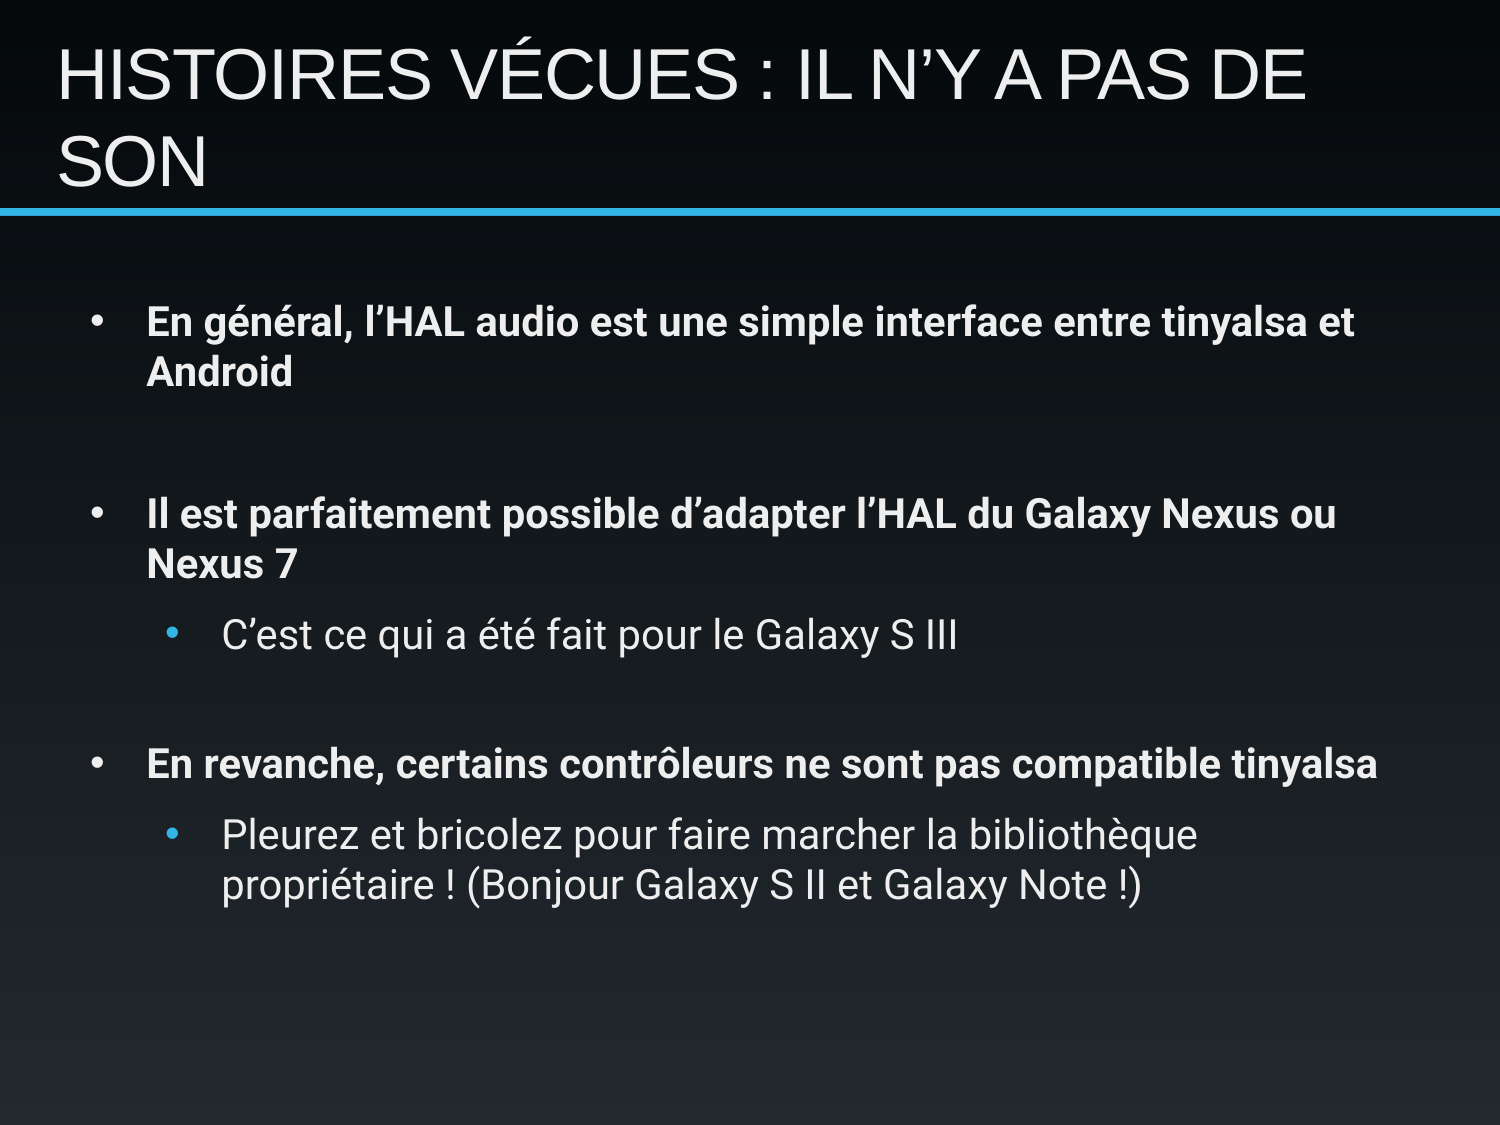

# Histoires vécues : Il n’y a pas de son
En général, l’HAL audio est une simple interface entre tinyalsa et Android

Il est parfaitement possible d’adapter l’HAL du Galaxy Nexus ou Nexus 7
C’est ce qui a été fait pour le Galaxy S III

En revanche, certains contrôleurs ne sont pas compatible tinyalsa
Pleurez et bricolez pour faire marcher la bibliothèque propriétaire ! (Bonjour Galaxy S II et Galaxy Note !)